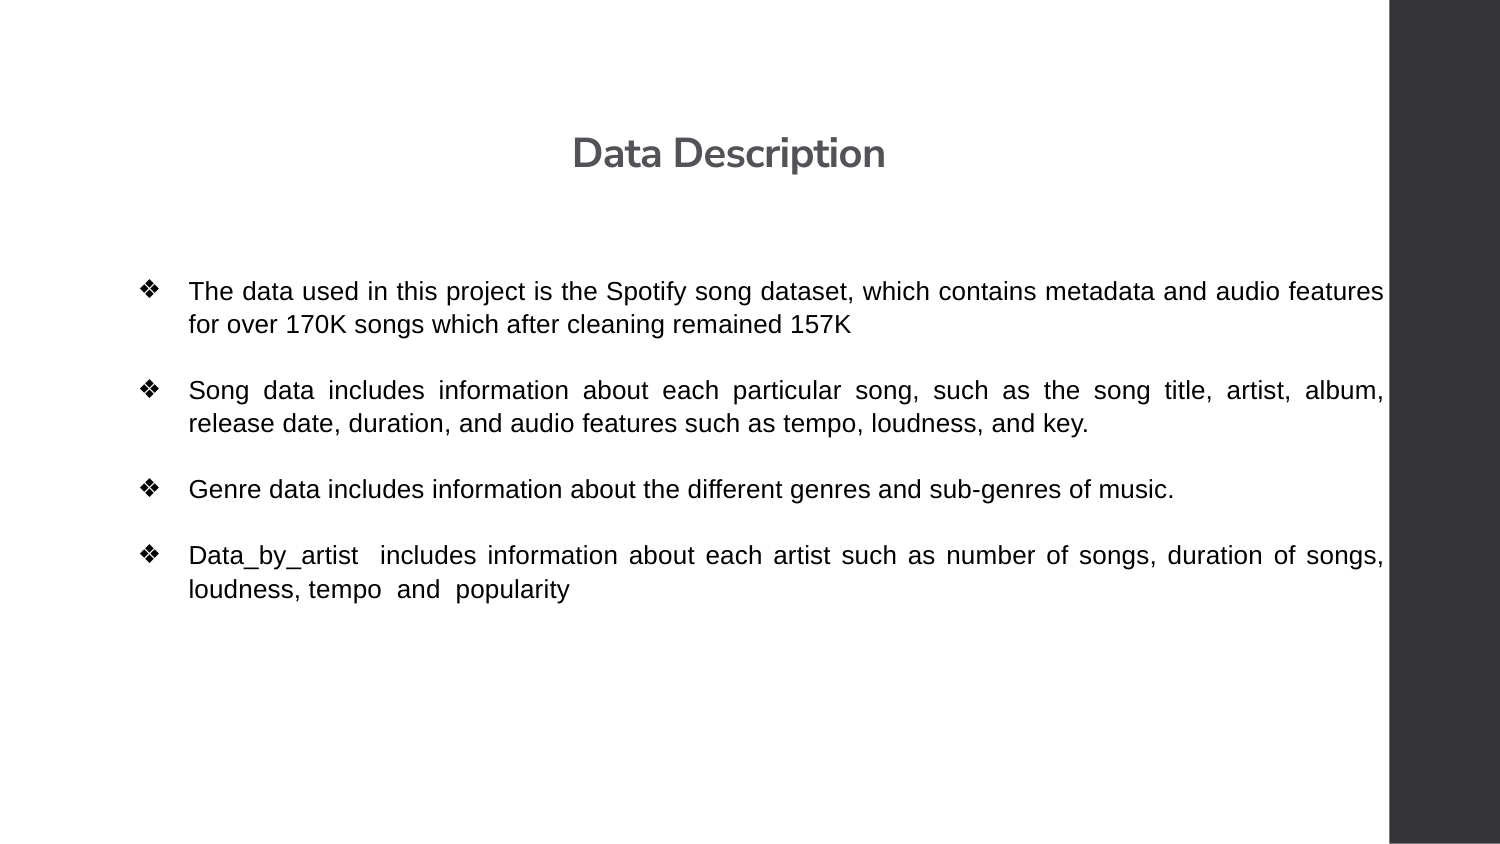

# Data Description
The data used in this project is the Spotify song dataset, which contains metadata and audio features for over 170K songs which after cleaning remained 157K

Song data includes information about each particular song, such as the song title, artist, album, release date, duration, and audio features such as tempo, loudness, and key.

Genre data includes information about the different genres and sub-genres of music.

Data_by_artist  includes information about each artist such as number of songs, duration of songs, loudness, tempo  and  popularity